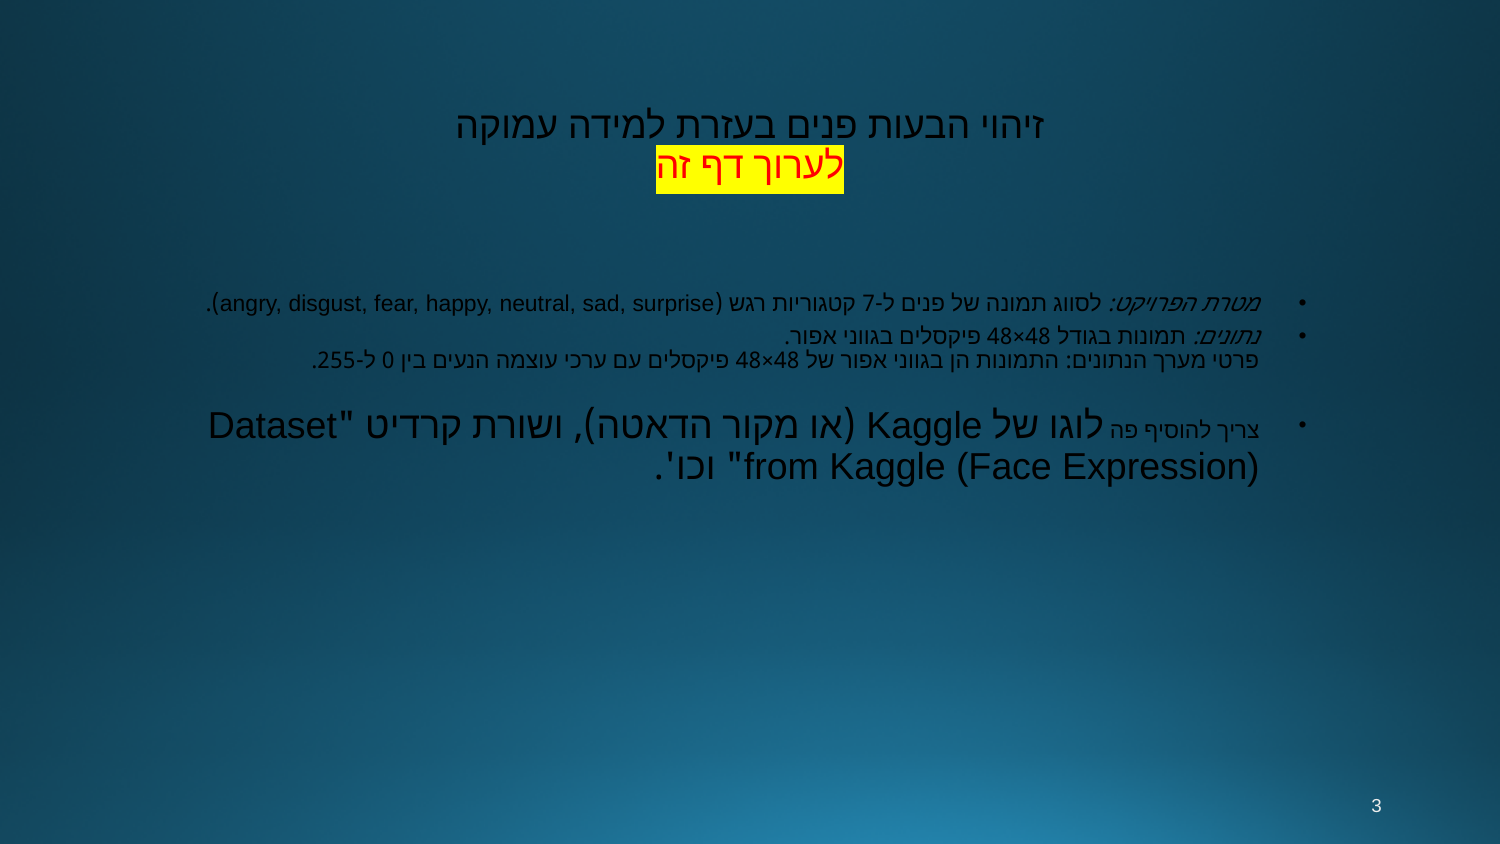

# זיהוי הבעות פנים בעזרת למידה עמוקה לערוך דף זה

מטרת הפרויקט: לסווג תמונה של פנים ל-7 קטגוריות רגש (angry, disgust, fear, happy, neutral, sad, surprise).
נתונים: תמונות בגודל 48×48 פיקסלים בגווני אפור.
פרטי מערך הנתונים: התמונות הן בגווני אפור של 48×48 פיקסלים עם ערכי עוצמה הנעים בין 0 ל-255.
צריך להוסיף פה לוגו של Kaggle (או מקור הדאטה), ושורת קרדיט "Dataset from Kaggle (Face Expression)" וכו'.
3